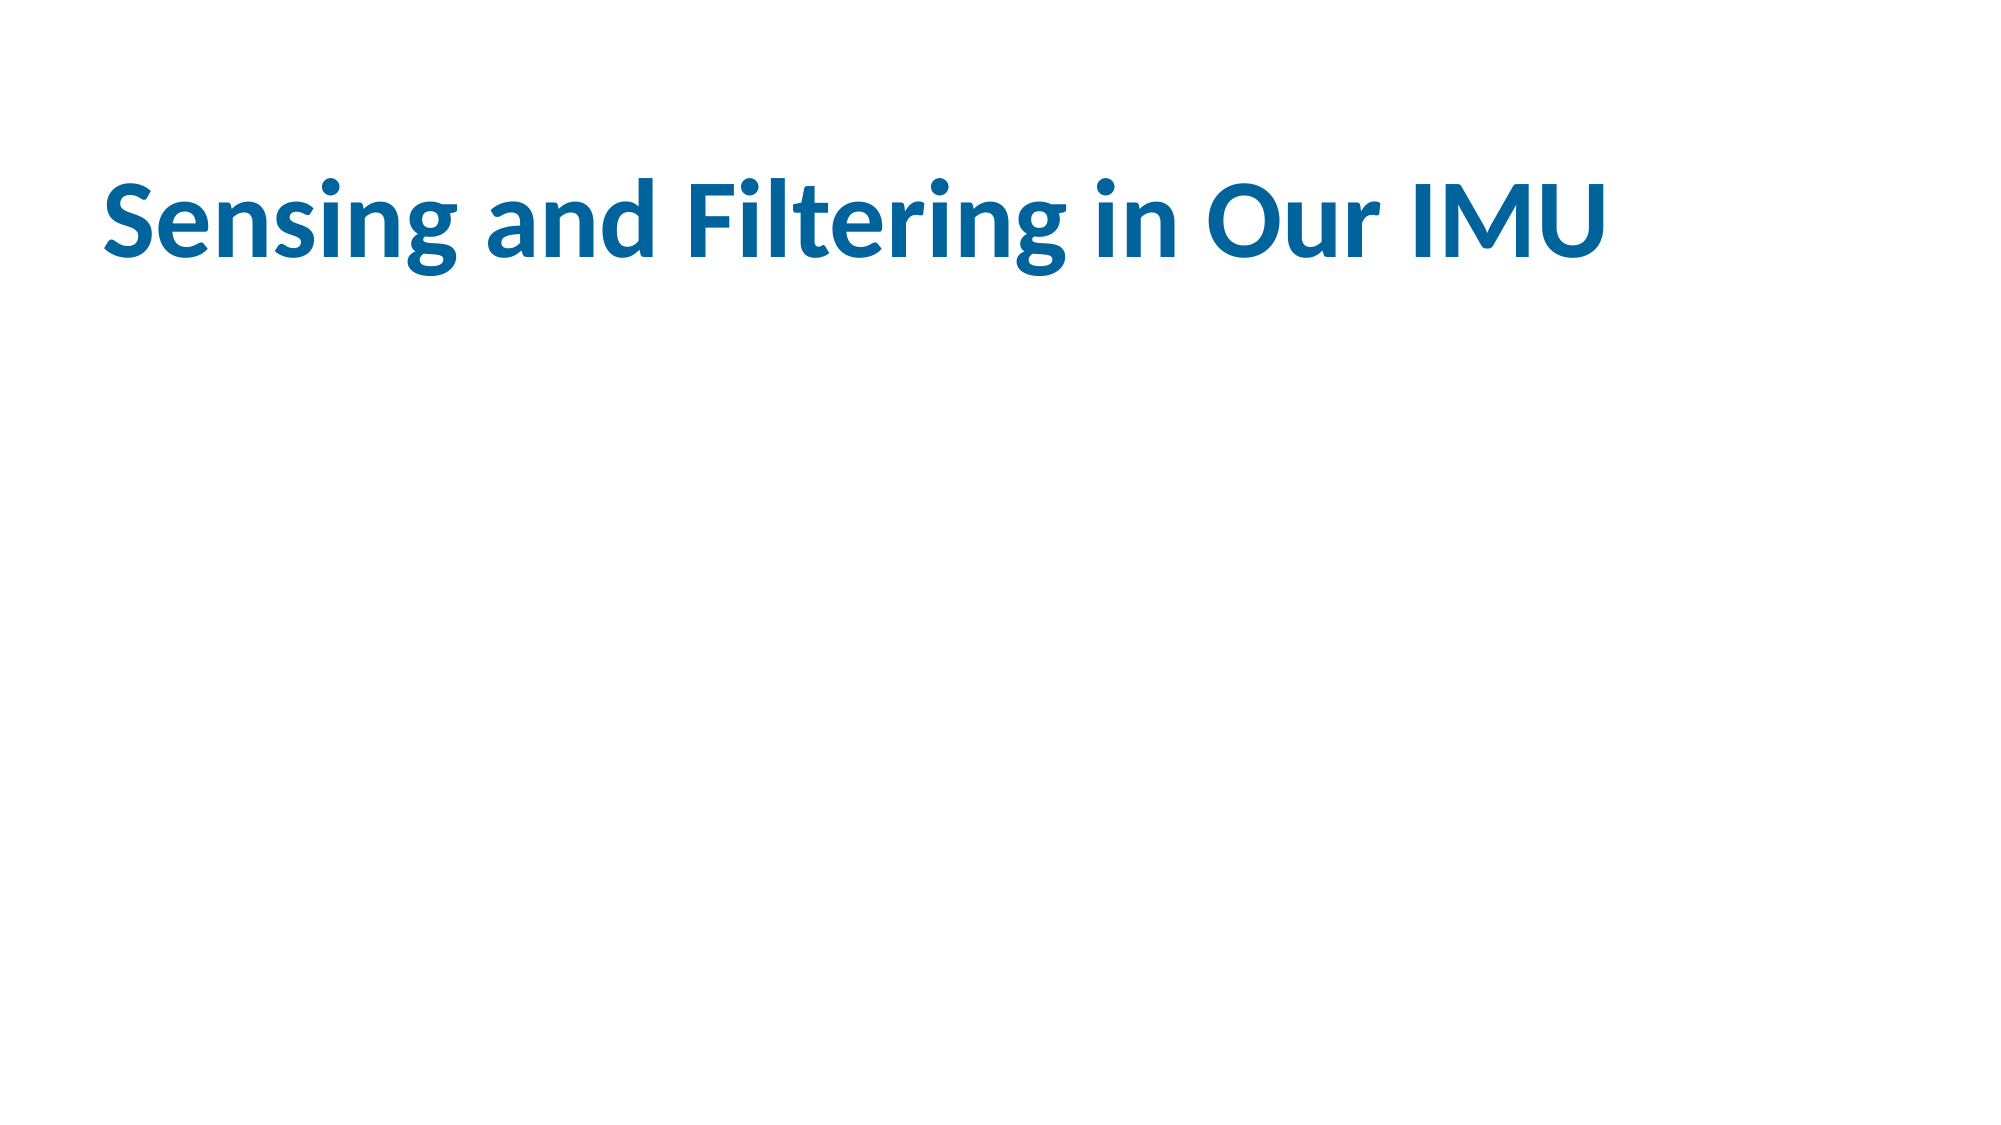

# Sensing and Filtering in Our IMU